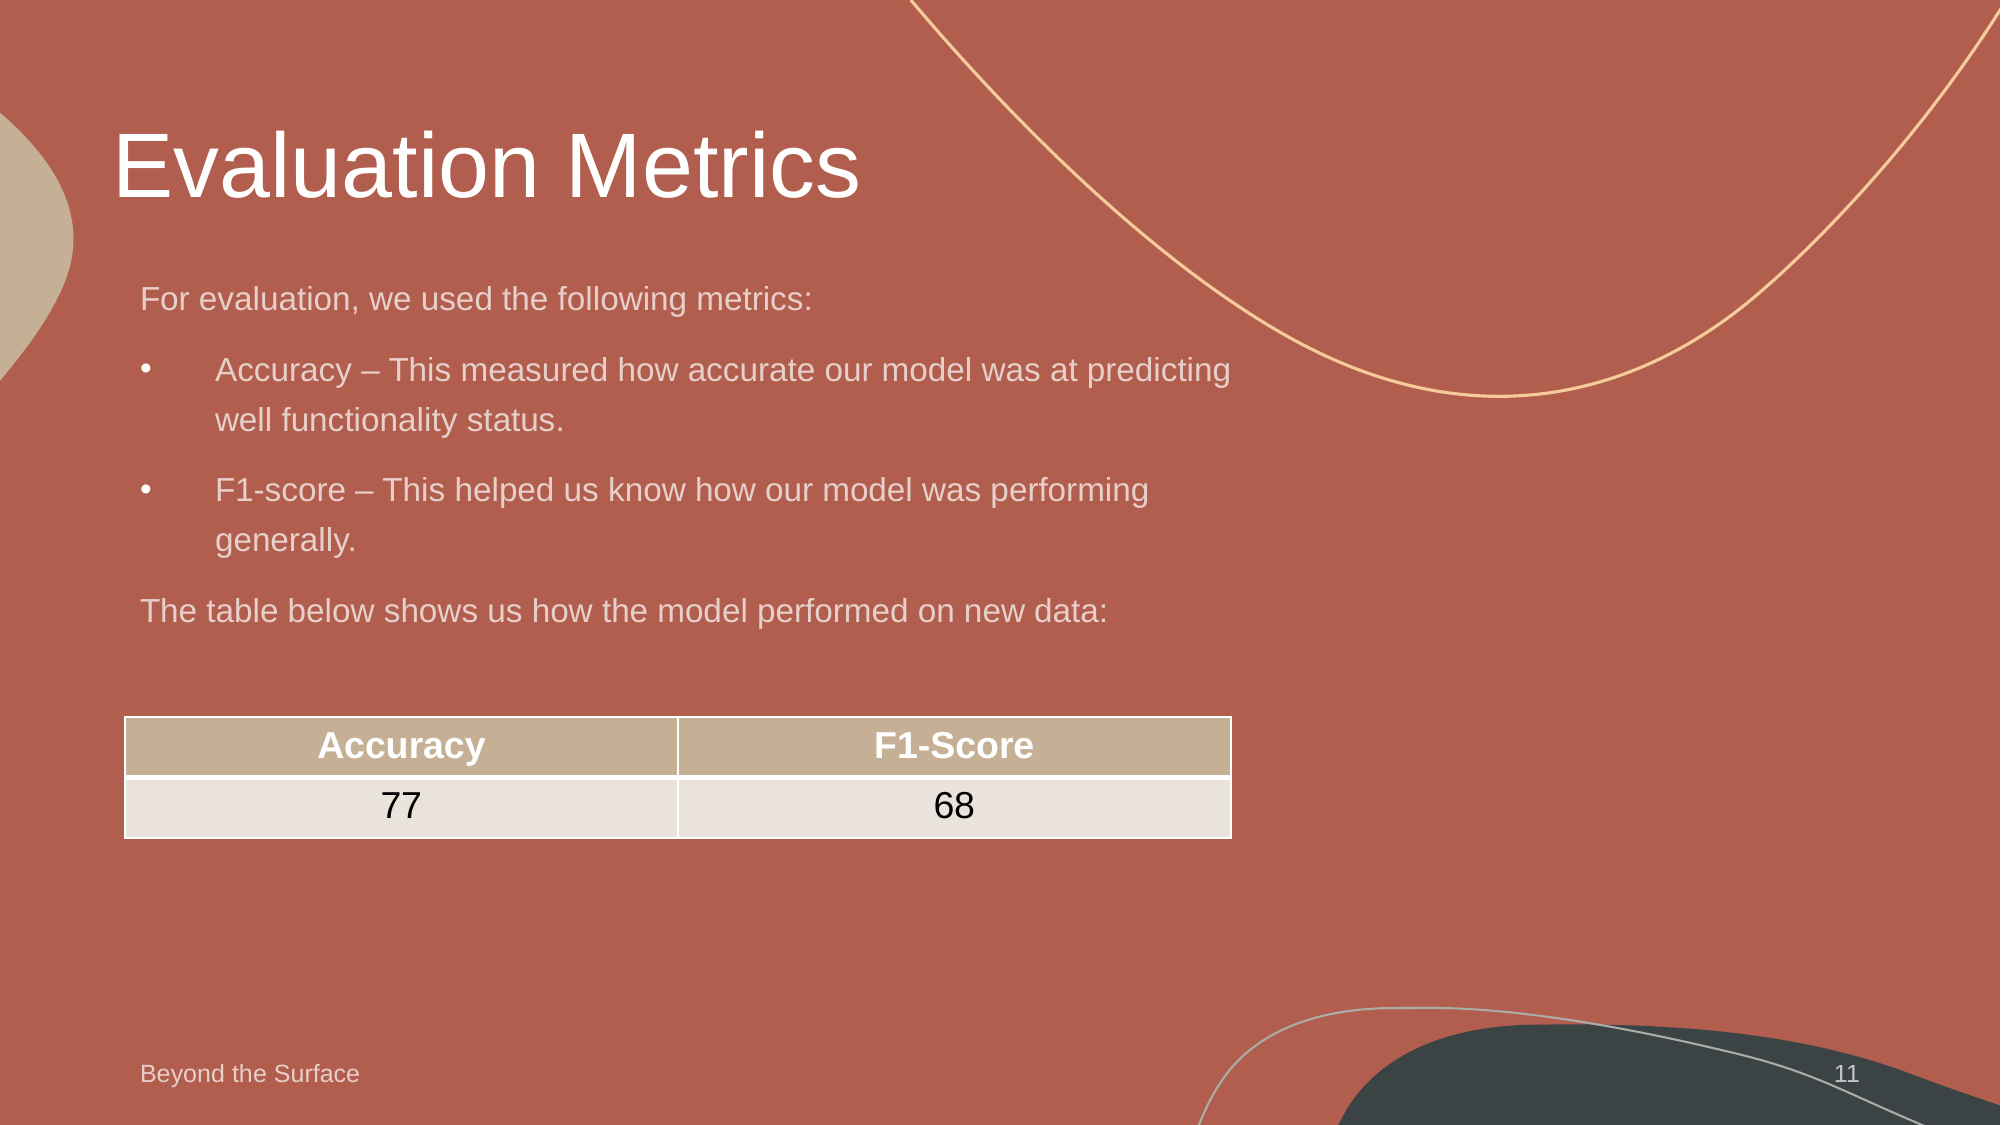

# Evaluation Metrics
For evaluation, we used the following metrics:
Accuracy – This measured how accurate our model was at predicting well functionality status.
F1-score – This helped us know how our model was performing generally.
The table below shows us how the model performed on new data:

| Accuracy | F1-Score |
| --- | --- |
| 77 | 68 |
Beyond the Surface
11